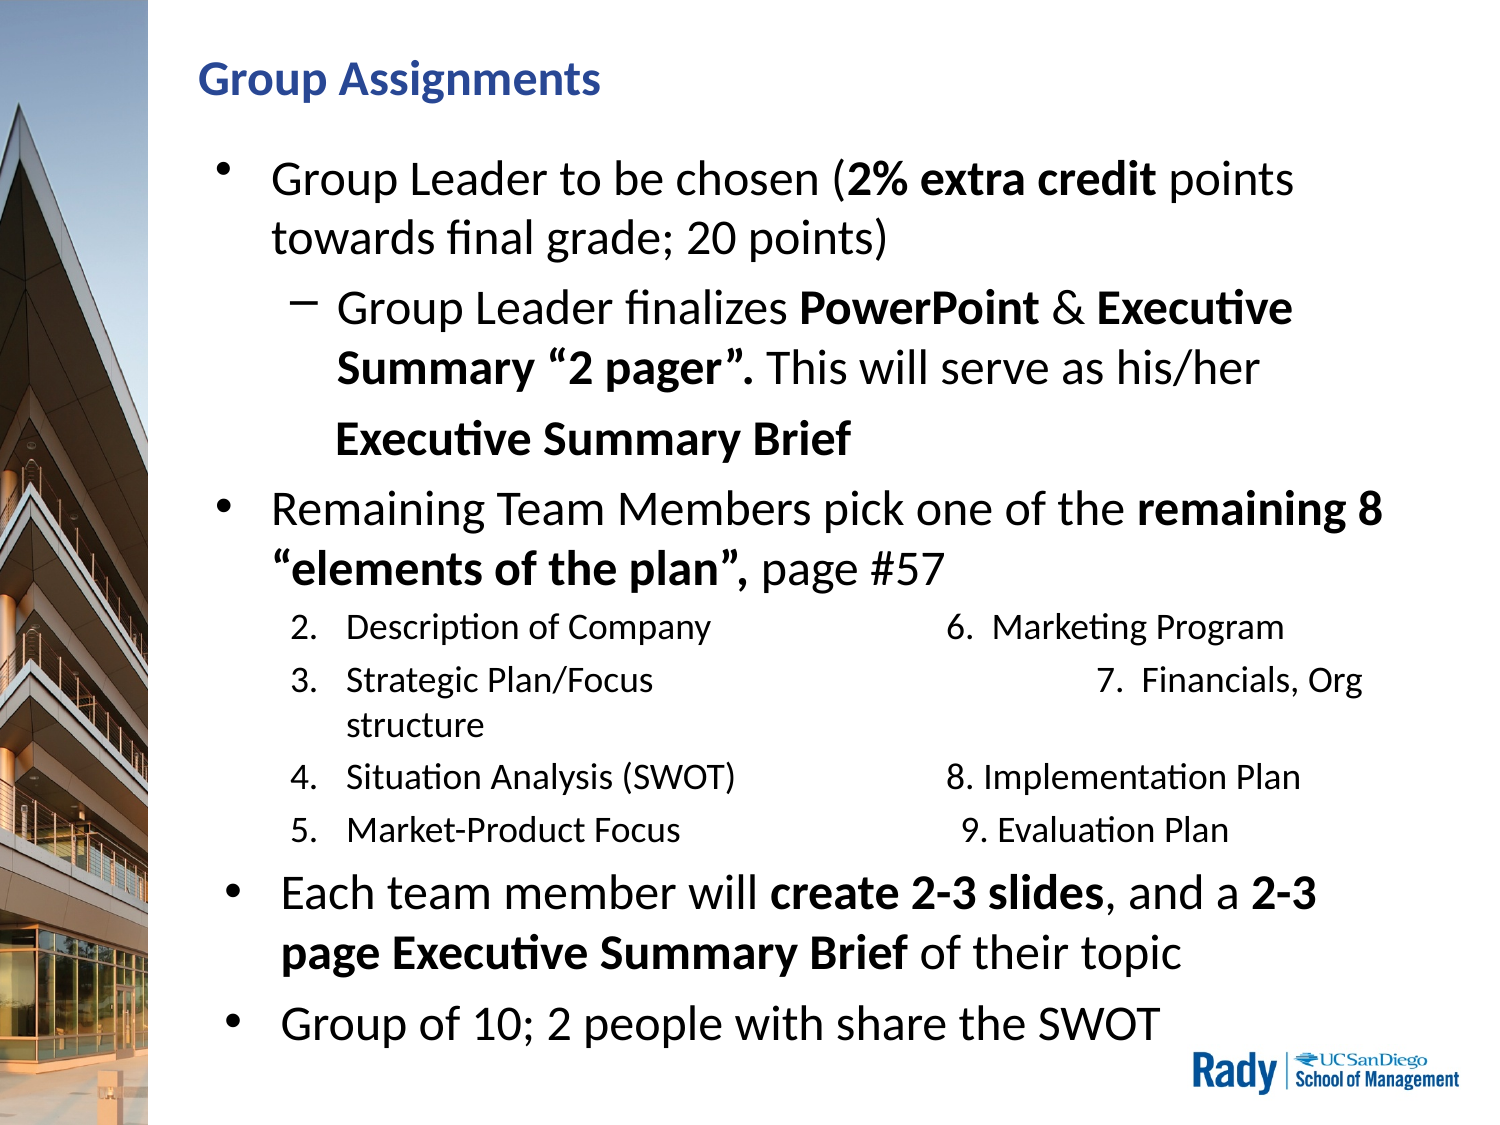

# Group Assignments
Group Leader to be chosen (2% extra credit points towards final grade; 20 points)
Group Leader finalizes PowerPoint & Executive Summary “2 pager”. This will serve as his/her
    Executive Summary Brief
Remaining Team Members pick one of the remaining 8 “elements of the plan”, page #57
Description of Company		6.  Marketing Program
Strategic Plan/Focus			7.  Financials, Org structure
Situation Analysis (SWOT)		8. Implementation Plan
Market-Product Focus                                 9. Evaluation Plan
Each team member will create 2-3 slides, and a 2-3 page Executive Summary Brief of their topic
Group of 10; 2 people with share the SWOT